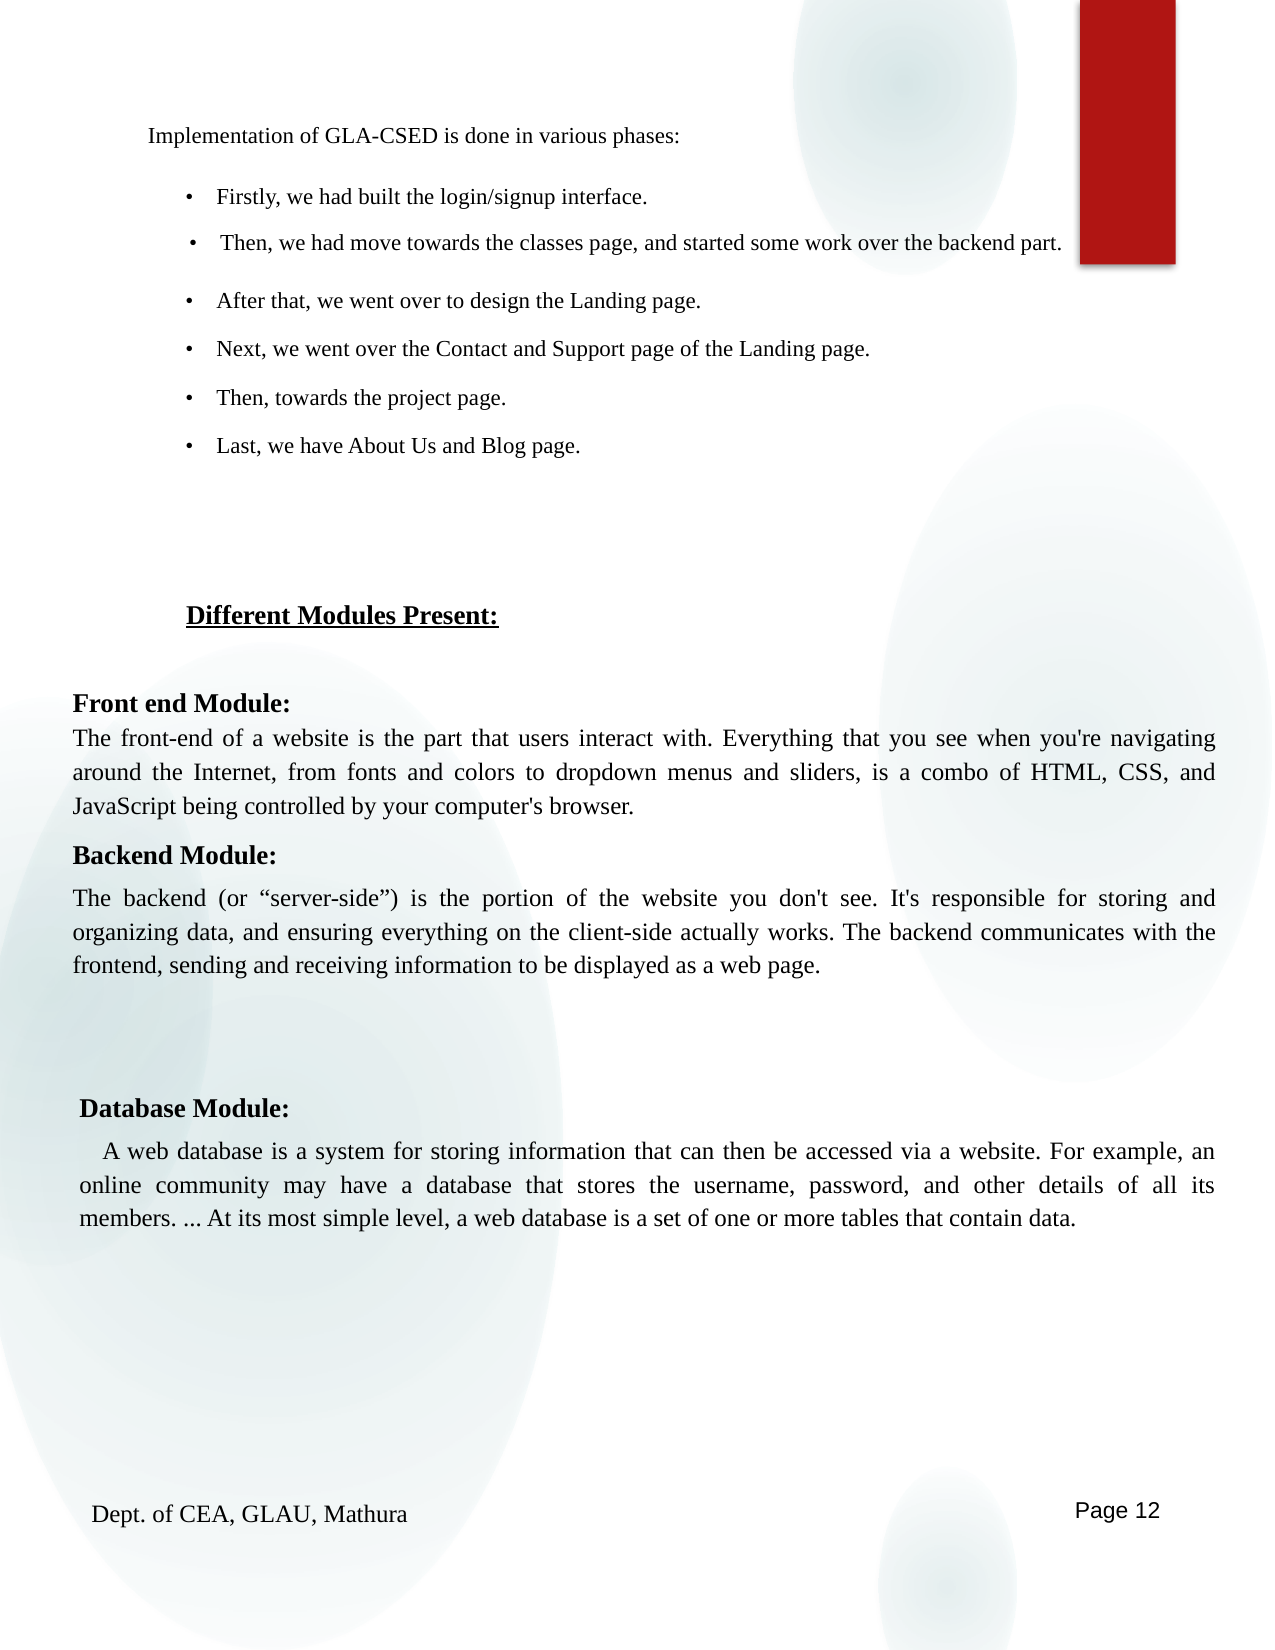

Implementation of GLA-CSED is done in various phases:
•    Firstly, we had built the login/signup interface.
•    Then, we had move towards the classes page, and started some work over the backend part.
•    After that, we went over to design the Landing page.
•    Next, we went over the Contact and Support page of the Landing page.
•    Then, towards the project page.
•    Last, we have About Us and Blog page.
Different Modules Present:
Front end Module:
The front-end of a website is the part that users interact with. Everything that you see when you're navigating around the Internet, from fonts and colors to dropdown menus and sliders, is a combo of HTML, CSS, and JavaScript being controlled by your computer's browser.
Backend Module:
The backend (or “server-side”) is the portion of the website you don't see. It's responsible for storing and organizing data, and ensuring everything on the client-side actually works. The backend communicates with the frontend, sending and receiving information to be displayed as a web page.
Database Module:
A web database is a system for storing information that can then be accessed via a website. For example, an online community may have a database that stores the username, password, and other details of all its members. ... At its most simple level, a web database is a set of one or more tables that contain data.
Page 12
Dept. of CEA, GLAU, Mathura